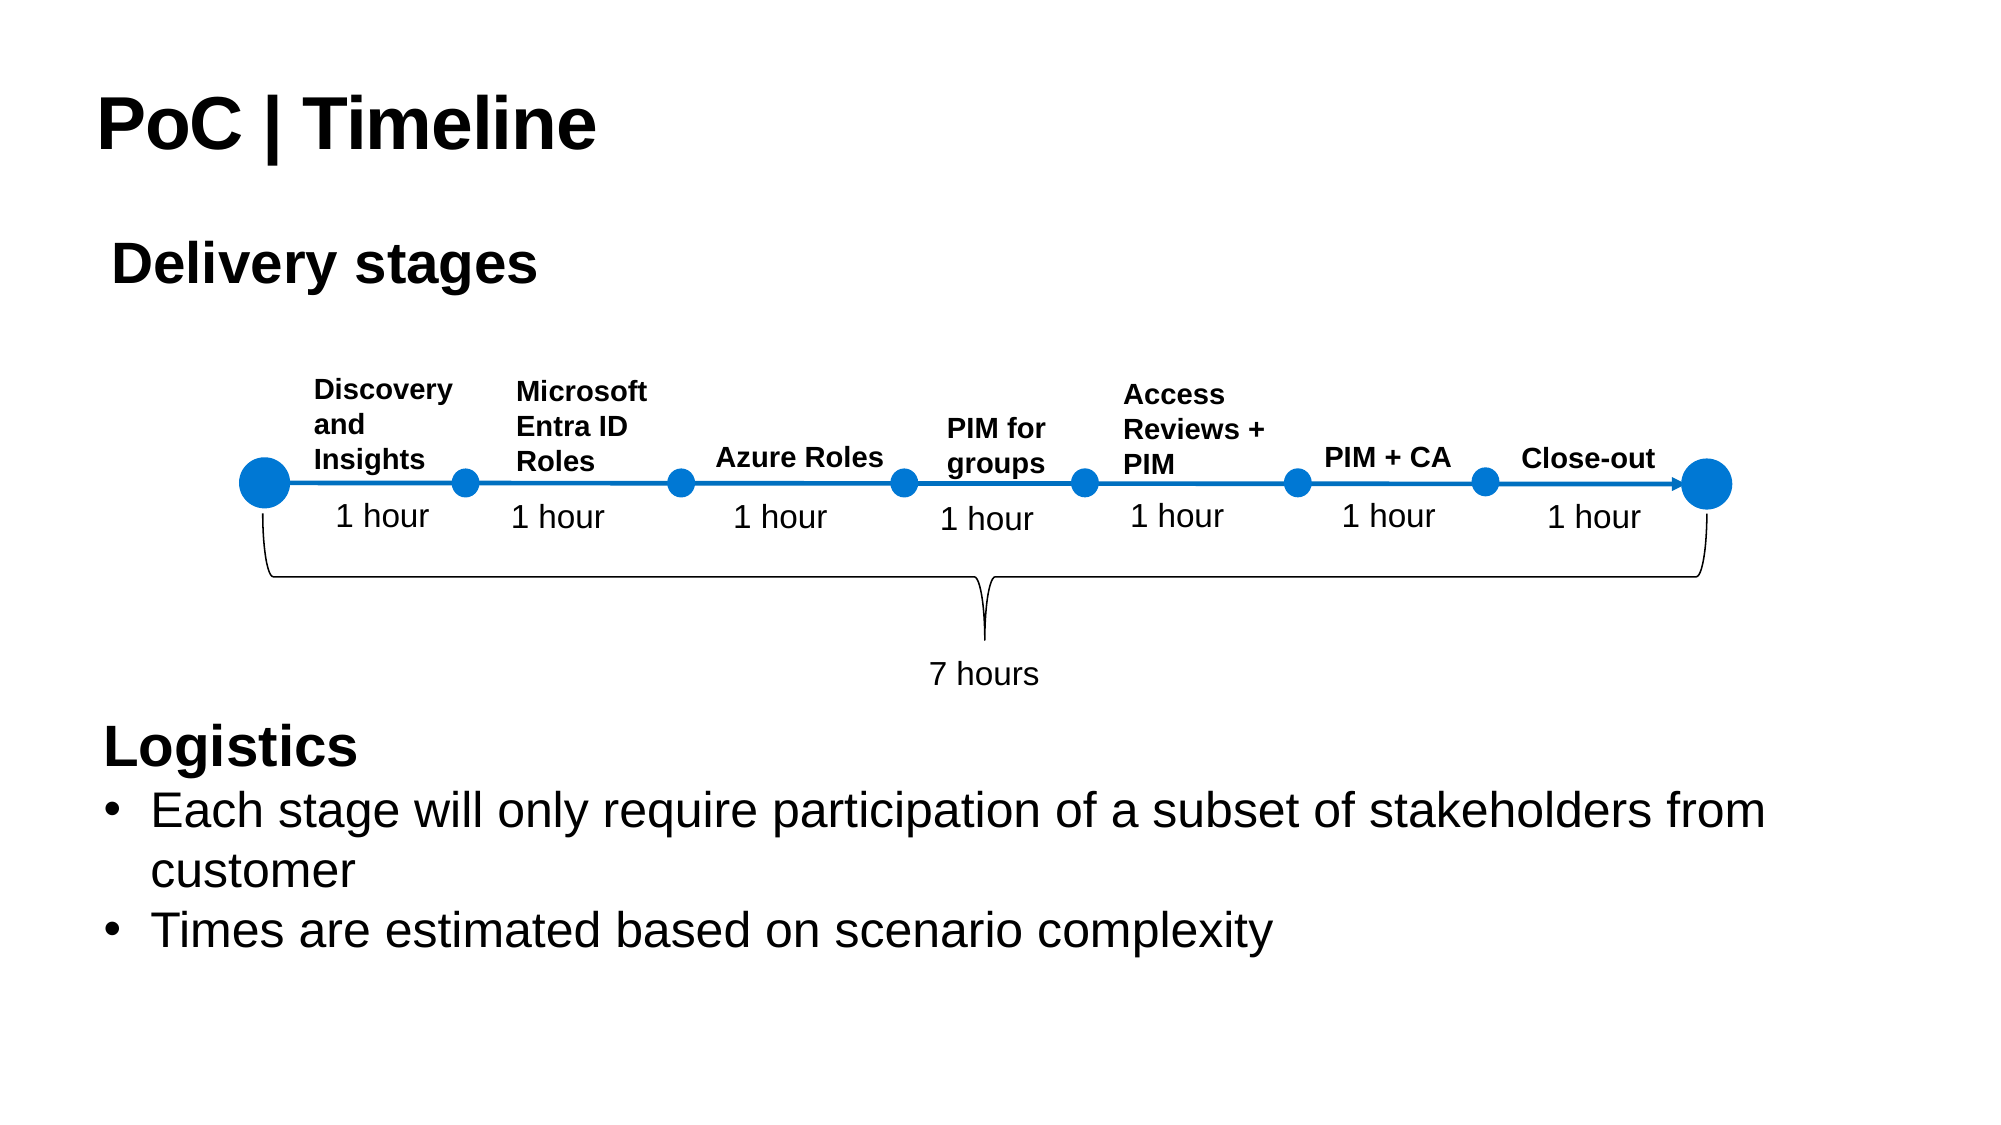

# PoC | Timeline
Delivery stages
Discovery and Insights
Microsoft Entra ID Roles
Access Reviews + PIM
PIM for groups
PIM + CA
Azure Roles
Close-out

1 hour
1 hour
1 hour
1 hour
1 hour
1 hour
1 hour
7 hours
Logistics
Each stage will only require participation of a subset of stakeholders from customer
Times are estimated based on scenario complexity